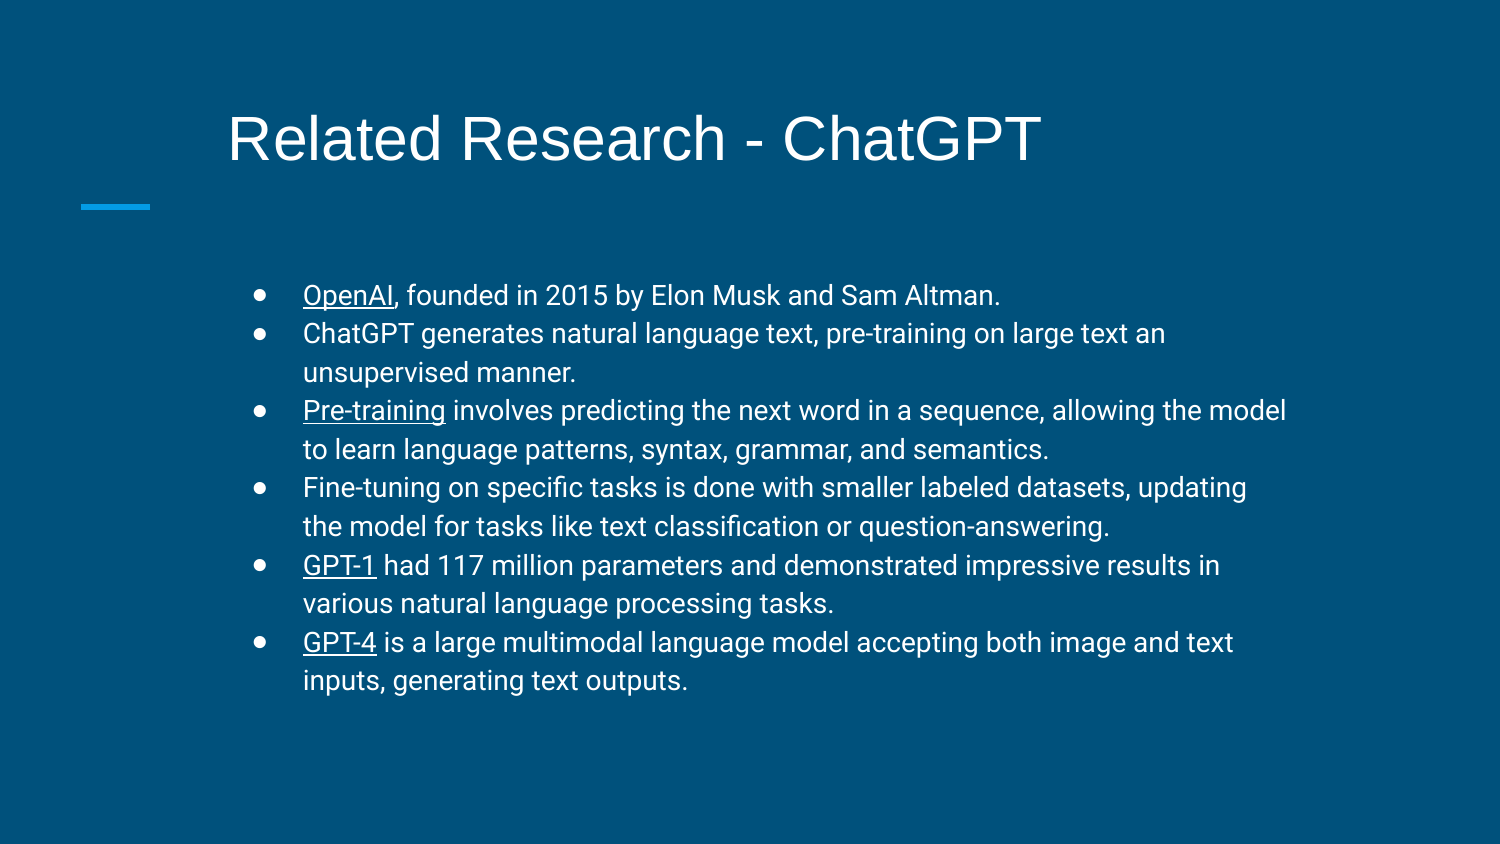

# Related Research - ChatGPT
OpenAI, founded in 2015 by Elon Musk and Sam Altman.
ChatGPT generates natural language text, pre-training on large text an unsupervised manner.
Pre-training involves predicting the next word in a sequence, allowing the model to learn language patterns, syntax, grammar, and semantics.
Fine-tuning on specific tasks is done with smaller labeled datasets, updating the model for tasks like text classification or question-answering.
GPT-1 had 117 million parameters and demonstrated impressive results in various natural language processing tasks.
GPT-4 is a large multimodal language model accepting both image and text inputs, generating text outputs.
Western Michigan University Earth Orbit[1]